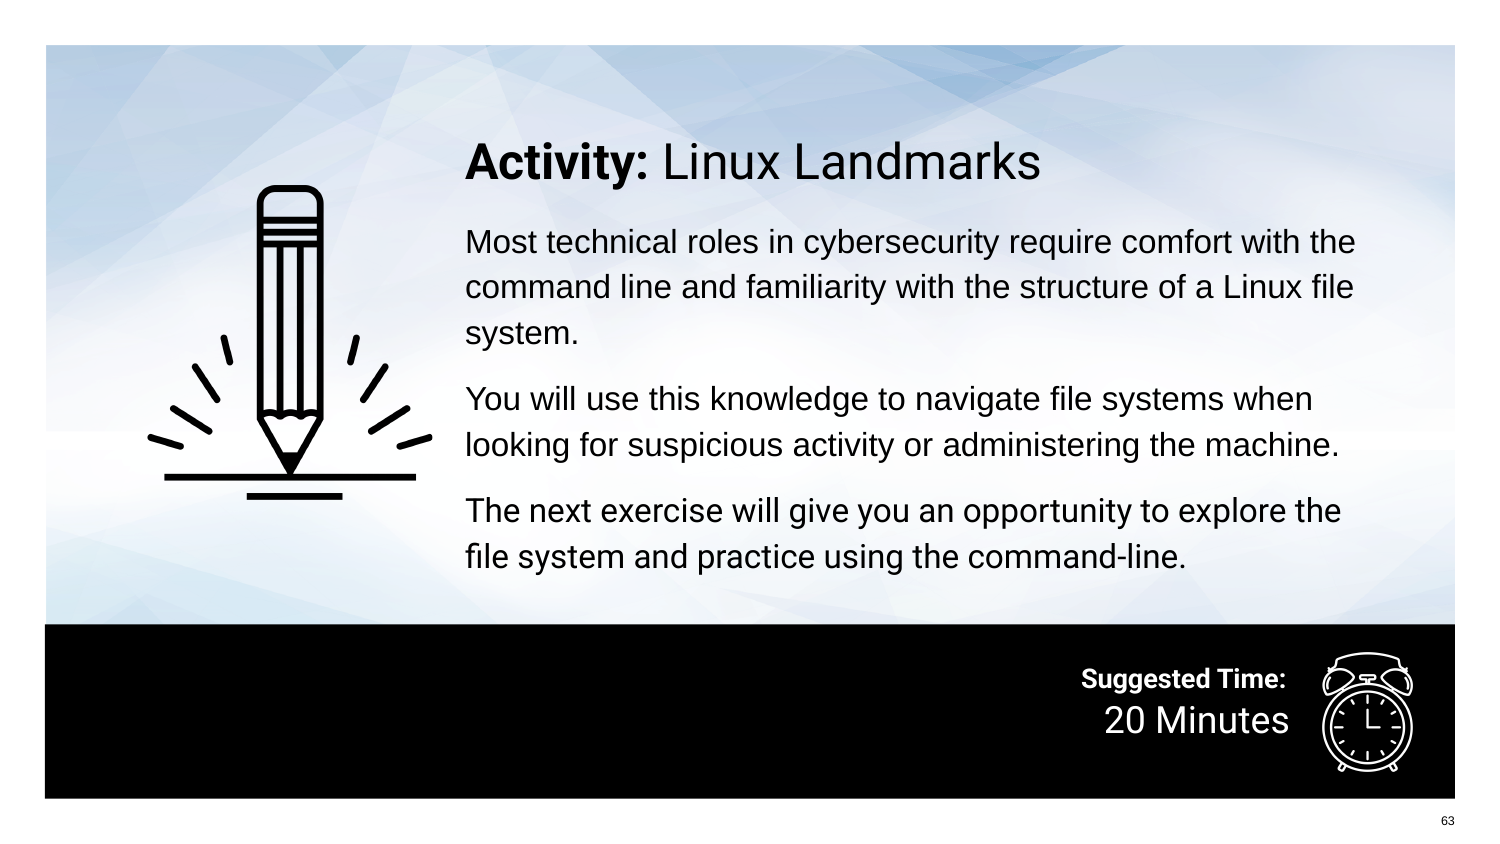

Activity: Linux Landmarks
Most technical roles in cybersecurity require comfort with the command line and familiarity with the structure of a Linux file system.
You will use this knowledge to navigate file systems when looking for suspicious activity or administering the machine.
The next exercise will give you an opportunity to explore the file system and practice using the command-line.

# 20 Minutes

63